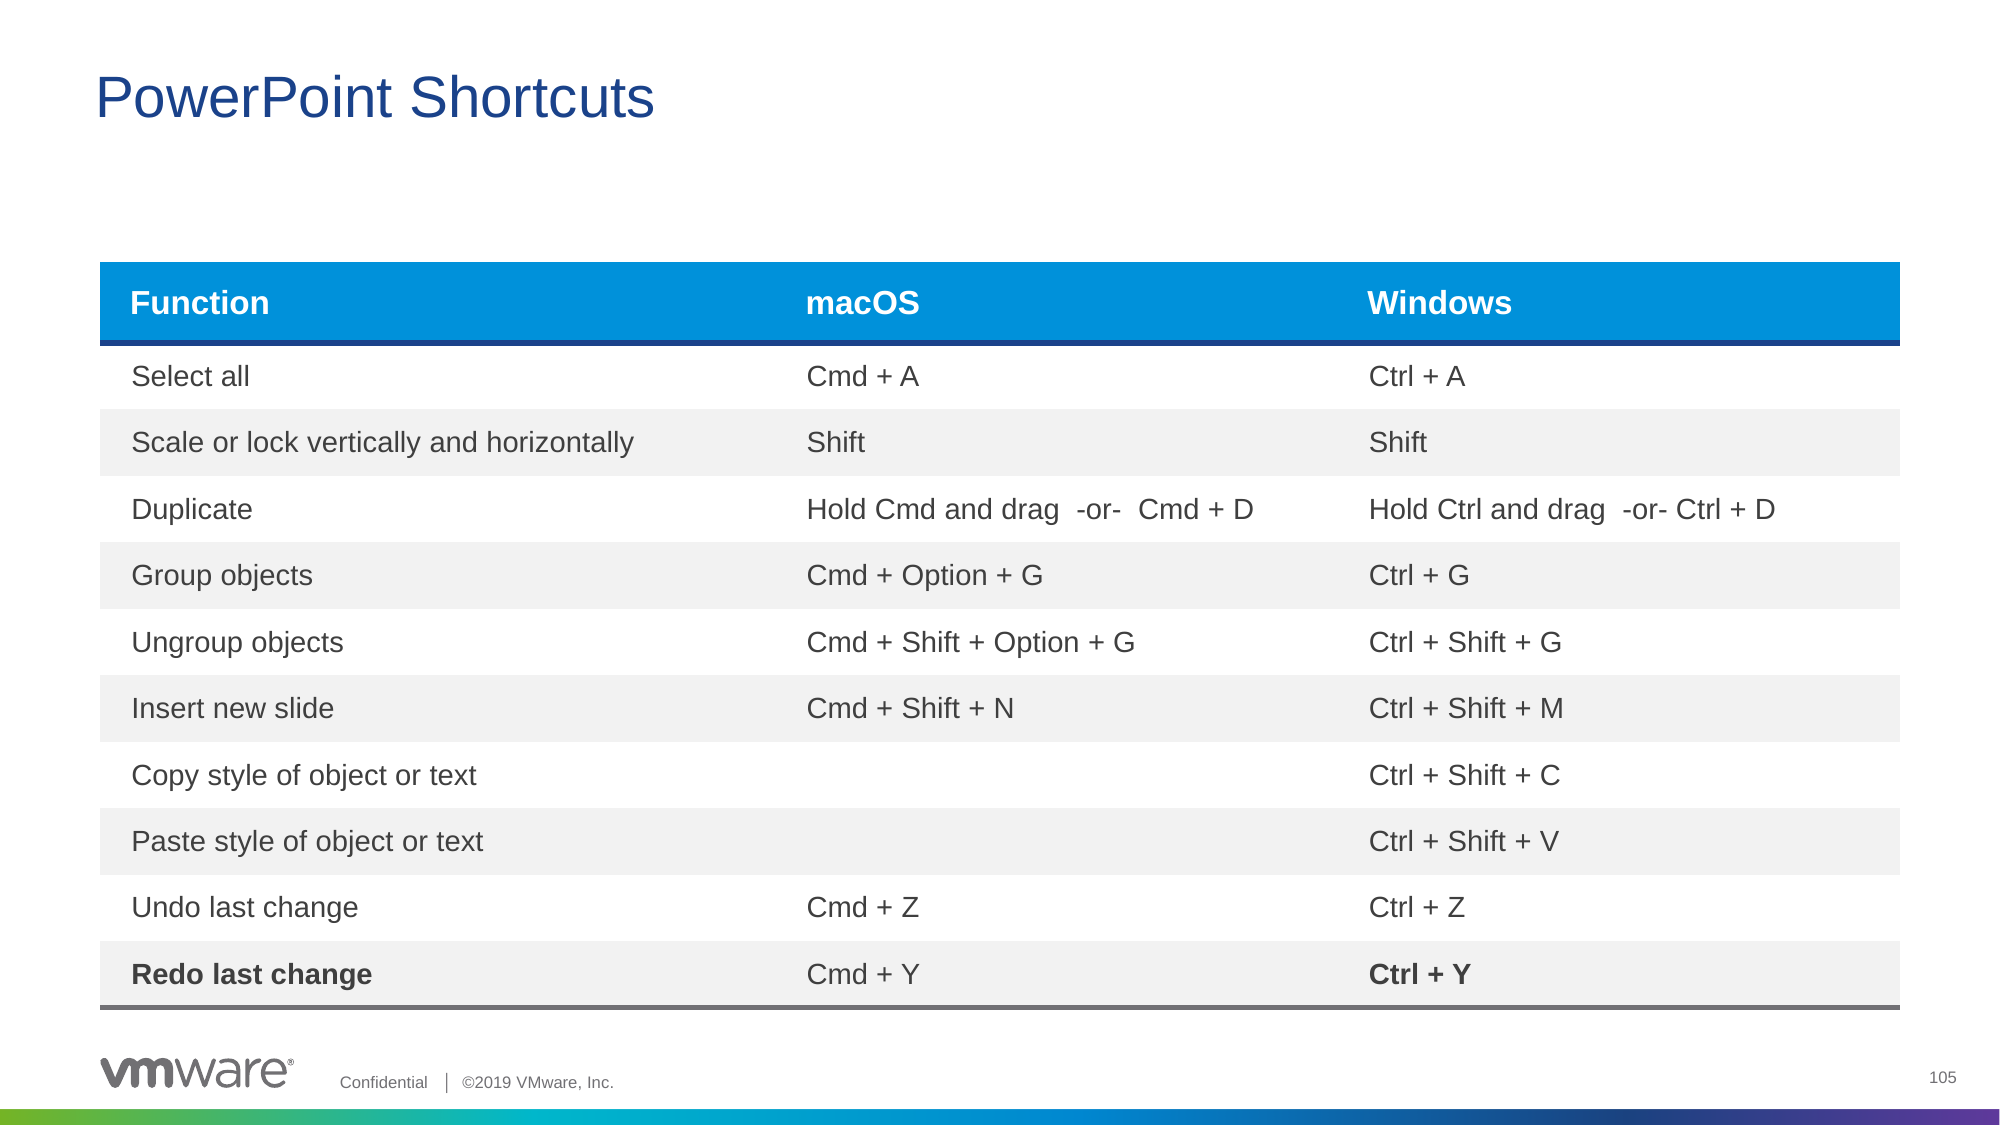

# PowerPoint Shortcuts
| Function | macOS | Windows |
| --- | --- | --- |
| Select all | Cmd + A | Ctrl + A |
| Scale or lock vertically and horizontally | Shift | Shift |
| Duplicate | Hold Cmd and drag -or- Cmd + D | Hold Ctrl and drag -or- Ctrl + D |
| Group objects | Cmd + Option + G | Ctrl + G |
| Ungroup objects | Cmd + Shift + Option + G | Ctrl + Shift + G |
| Insert new slide | Cmd + Shift + N | Ctrl + Shift + M |
| Copy style of object or text |  | Ctrl + Shift + C |
| Paste style of object or text |  | Ctrl + Shift + V |
| Undo last change | Cmd + Z | Ctrl + Z |
| Redo last change | Cmd + Y | Ctrl + Y |